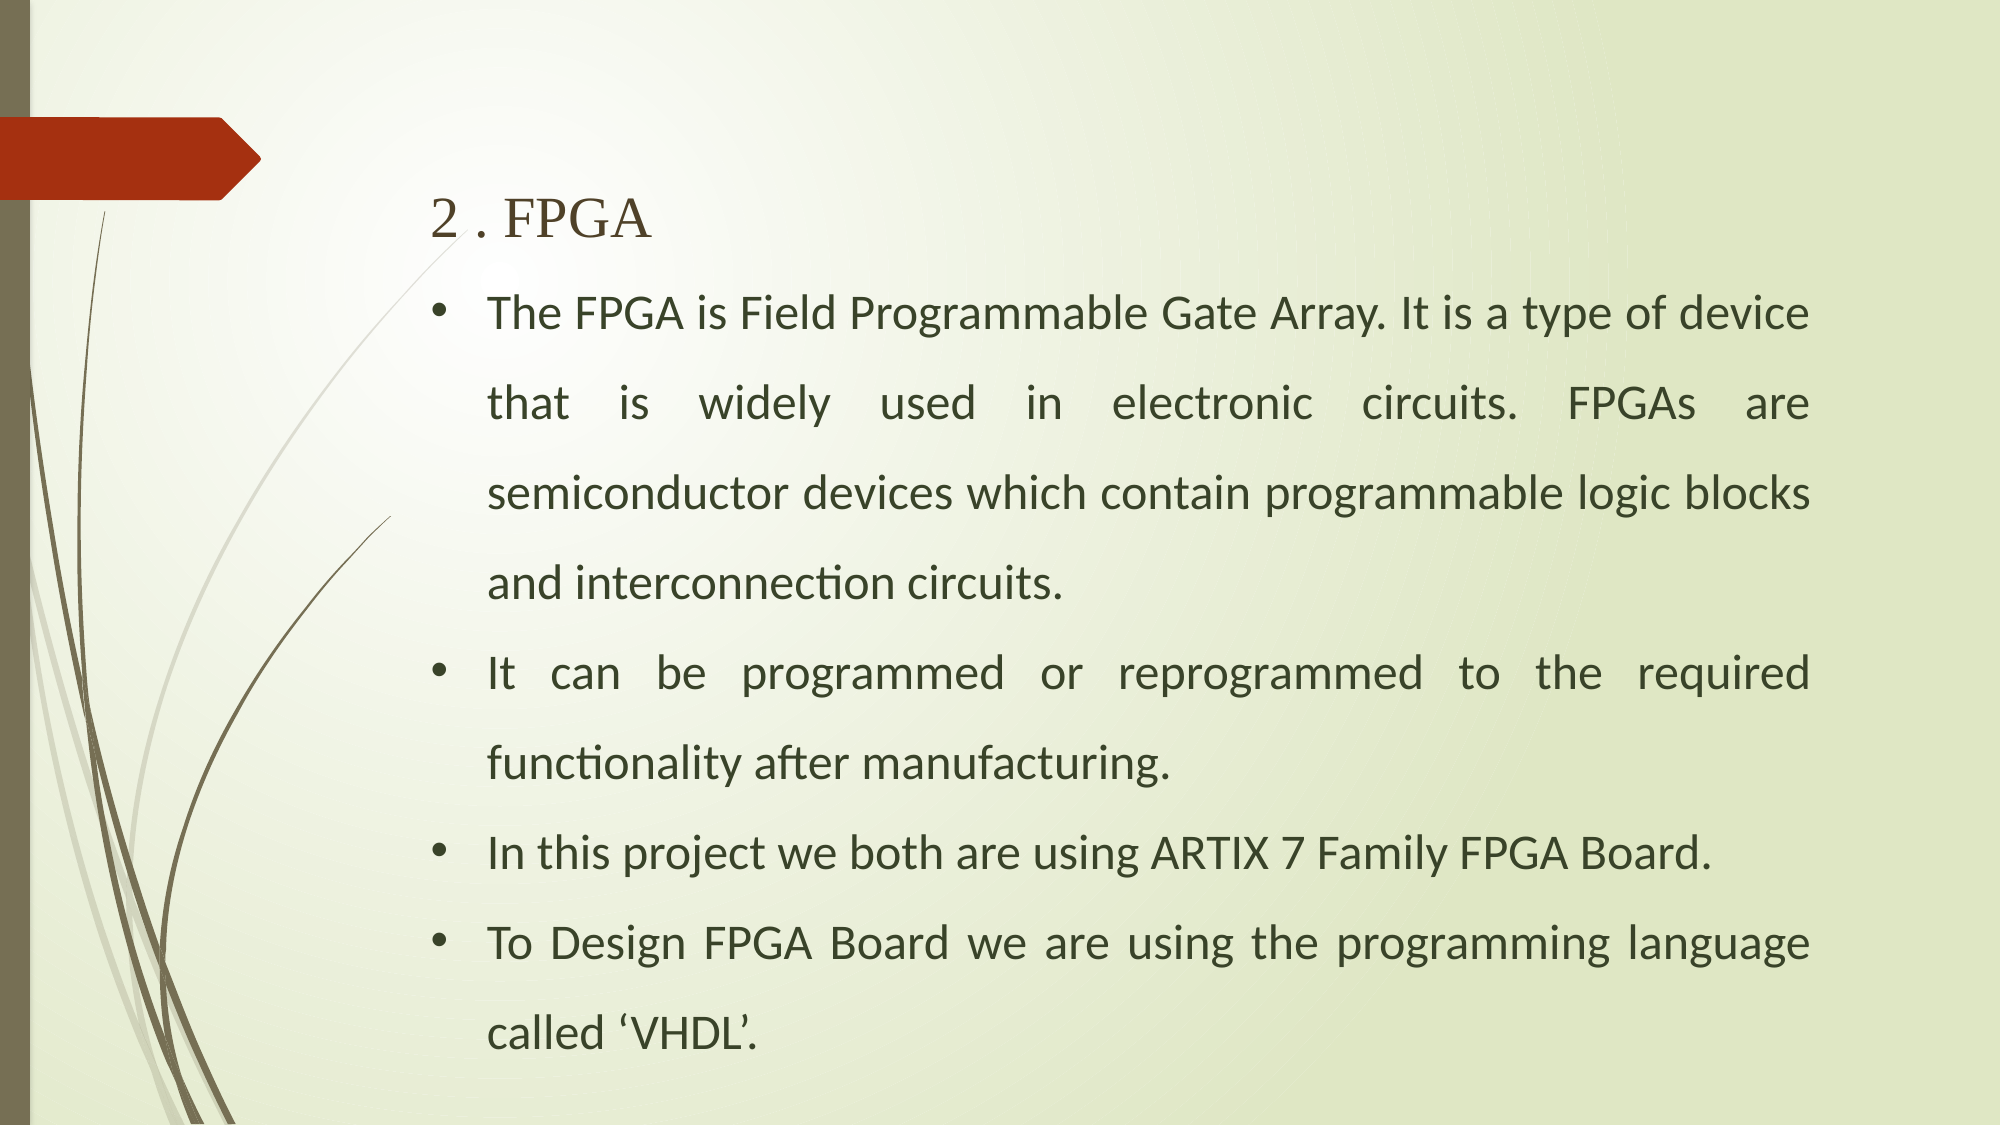

2 . FPGA
The FPGA is Field Programmable Gate Array. It is a type of device that is widely used in electronic circuits. FPGAs are semiconductor devices which contain programmable logic blocks and interconnection circuits.
It can be programmed or reprogrammed to the required functionality after manufacturing.
In this project we both are using ARTIX 7 Family FPGA Board.
To Design FPGA Board we are using the programming language called ‘VHDL’.